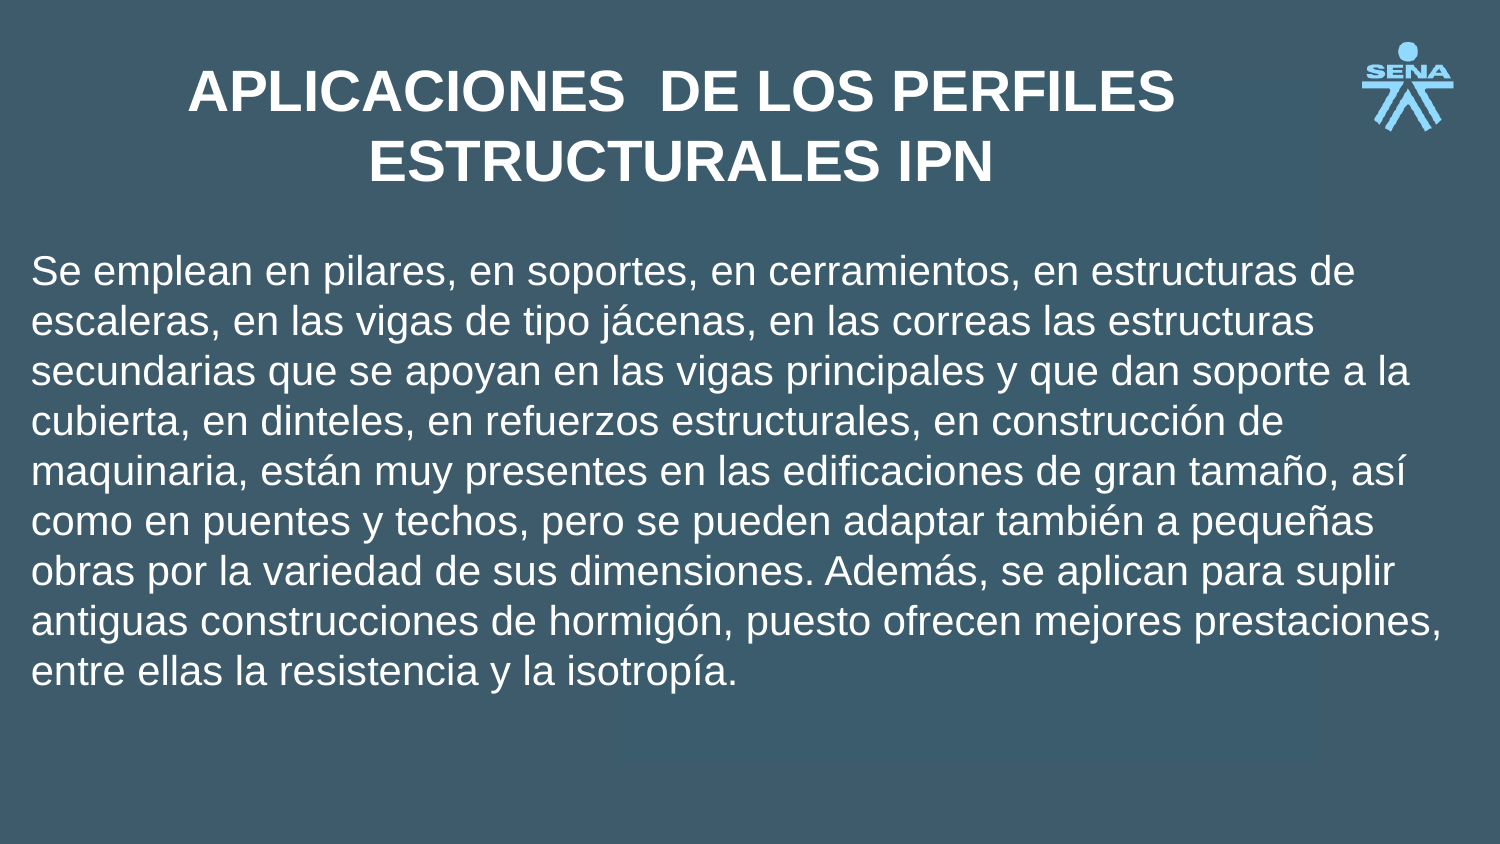

APLICACIONES  DE LOS PERFILES  ESTRUCTURALES IPN
Se emplean en pilares, en soportes, en cerramientos, en estructuras de escaleras, en las vigas de tipo jácenas, en las correas las estructuras secundarias que se apoyan en las vigas principales y que dan soporte a la cubierta, en dinteles, en refuerzos estructurales, en construcción de maquinaria, están muy presentes en las edificaciones de gran tamaño, así como en puentes y techos, pero se pueden adaptar también a pequeñas obras por la variedad de sus dimensiones. Además, se aplican para suplir antiguas construcciones de hormigón, puesto ofrecen mejores prestaciones, entre ellas la resistencia y la isotropía.